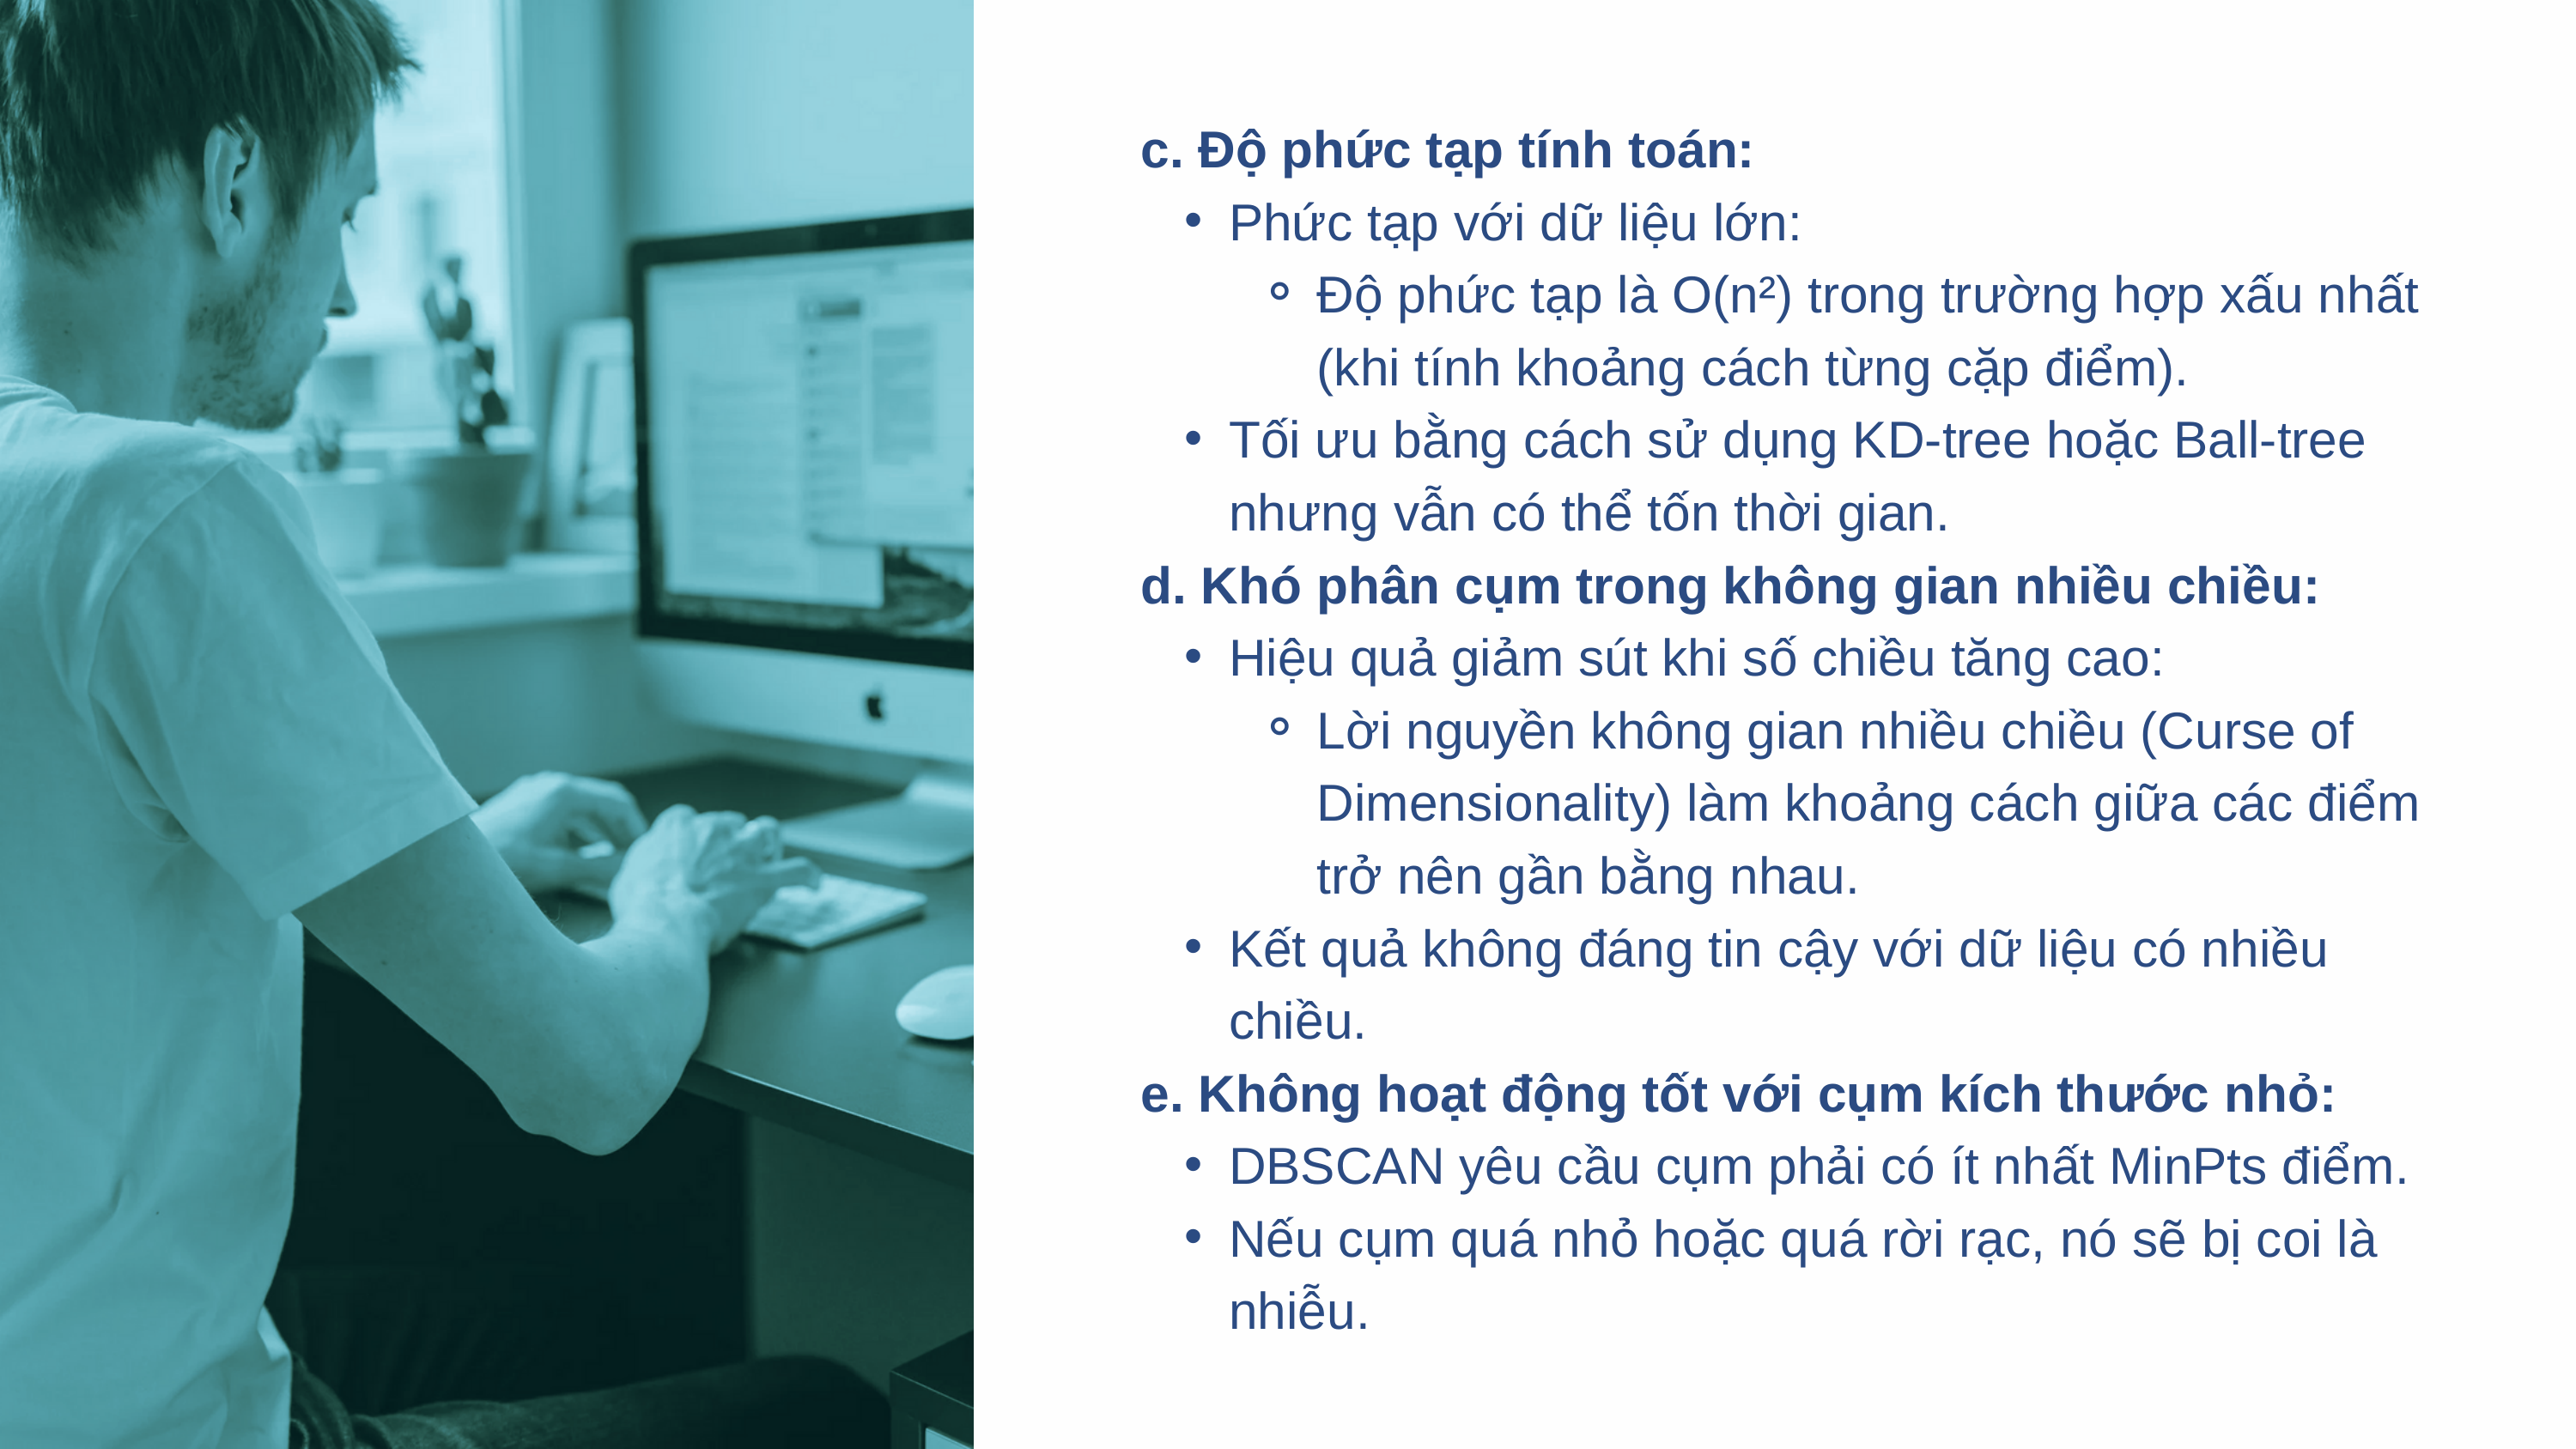

c. Độ phức tạp tính toán:
Phức tạp với dữ liệu lớn:
Độ phức tạp là O(n²) trong trường hợp xấu nhất (khi tính khoảng cách từng cặp điểm).
Tối ưu bằng cách sử dụng KD-tree hoặc Ball-tree nhưng vẫn có thể tốn thời gian.
d. Khó phân cụm trong không gian nhiều chiều:
Hiệu quả giảm sút khi số chiều tăng cao:
Lời nguyền không gian nhiều chiều (Curse of Dimensionality) làm khoảng cách giữa các điểm trở nên gần bằng nhau.
Kết quả không đáng tin cậy với dữ liệu có nhiều chiều.
e. Không hoạt động tốt với cụm kích thước nhỏ:
DBSCAN yêu cầu cụm phải có ít nhất MinPts điểm.
Nếu cụm quá nhỏ hoặc quá rời rạc, nó sẽ bị coi là nhiễu.